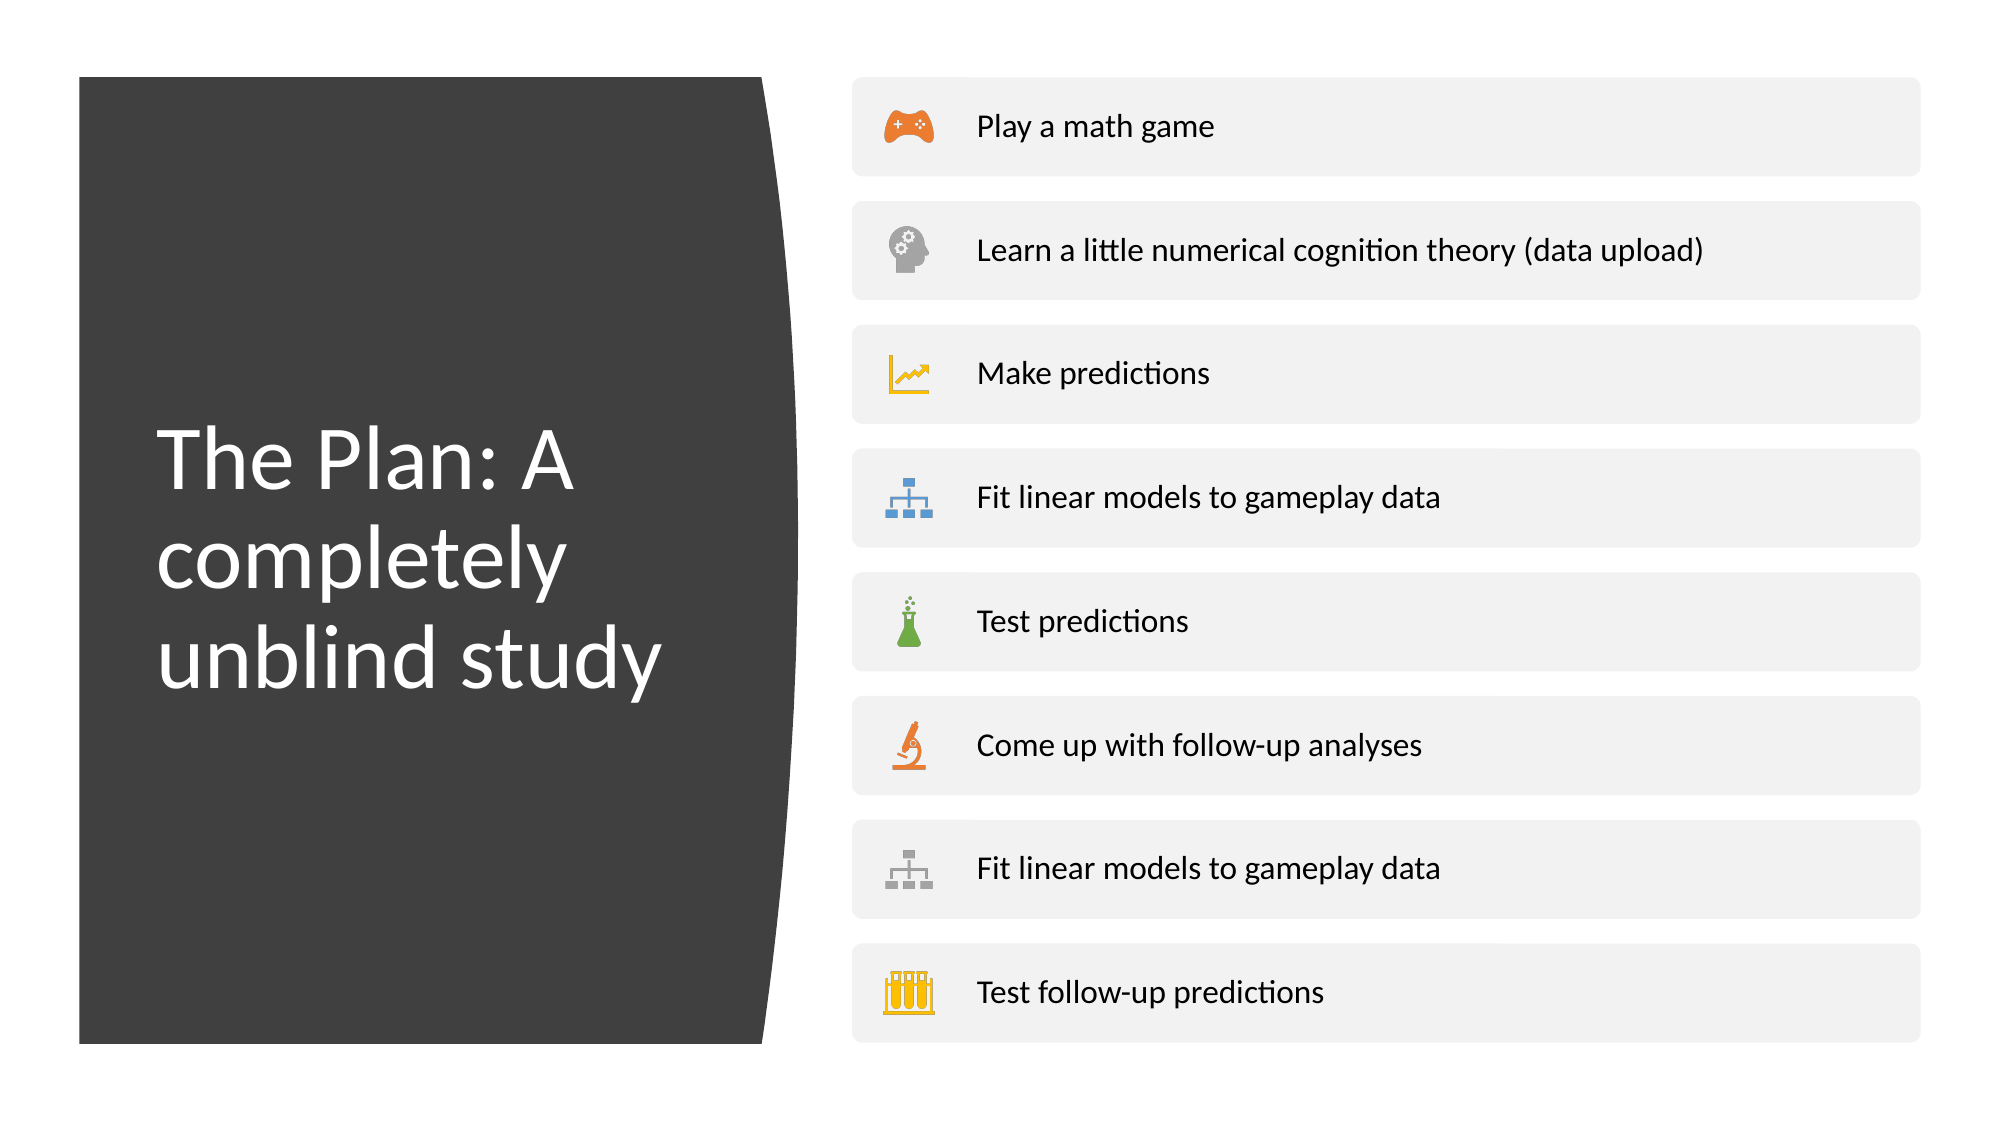

Play a math game
Learn a little numerical cognition theory (data upload)
Make predictions
Fit linear models to gameplay data
Test predictions
Come up with follow-up analyses
Fit linear models to gameplay data
Test follow-up predictions

# The Plan: A completely unblind study